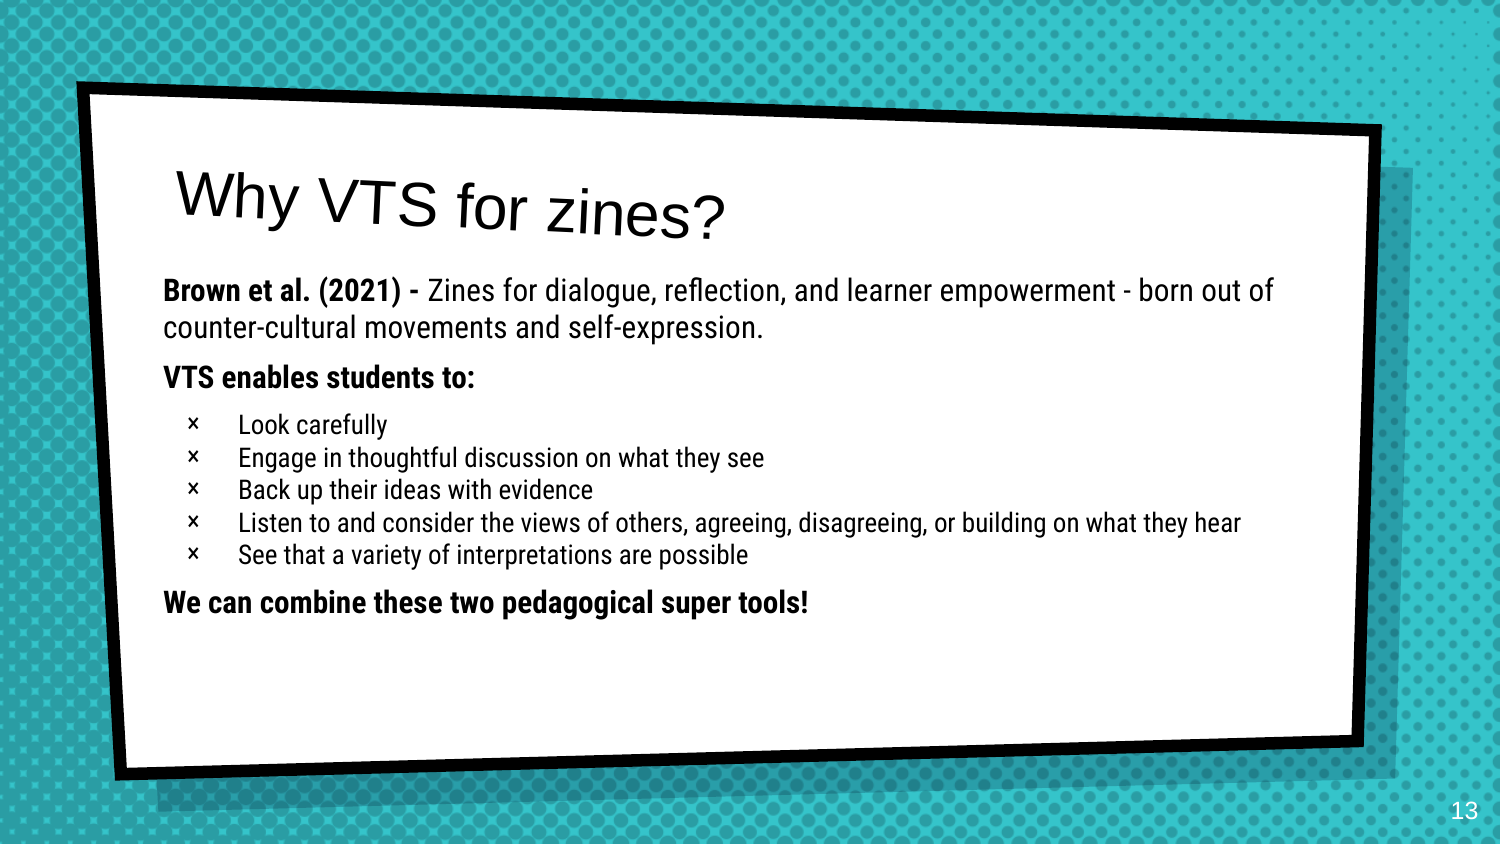

# Why VTS for zines?
Brown et al. (2021) - Zines for dialogue, reflection, and learner empowerment - born out of counter-cultural movements and self-expression.
VTS enables students to:
Look carefully
Engage in thoughtful discussion on what they see
Back up their ideas with evidence
Listen to and consider the views of others, agreeing, disagreeing, or building on what they hear
See that a variety of interpretations are possible
We can combine these two pedagogical super tools!

13